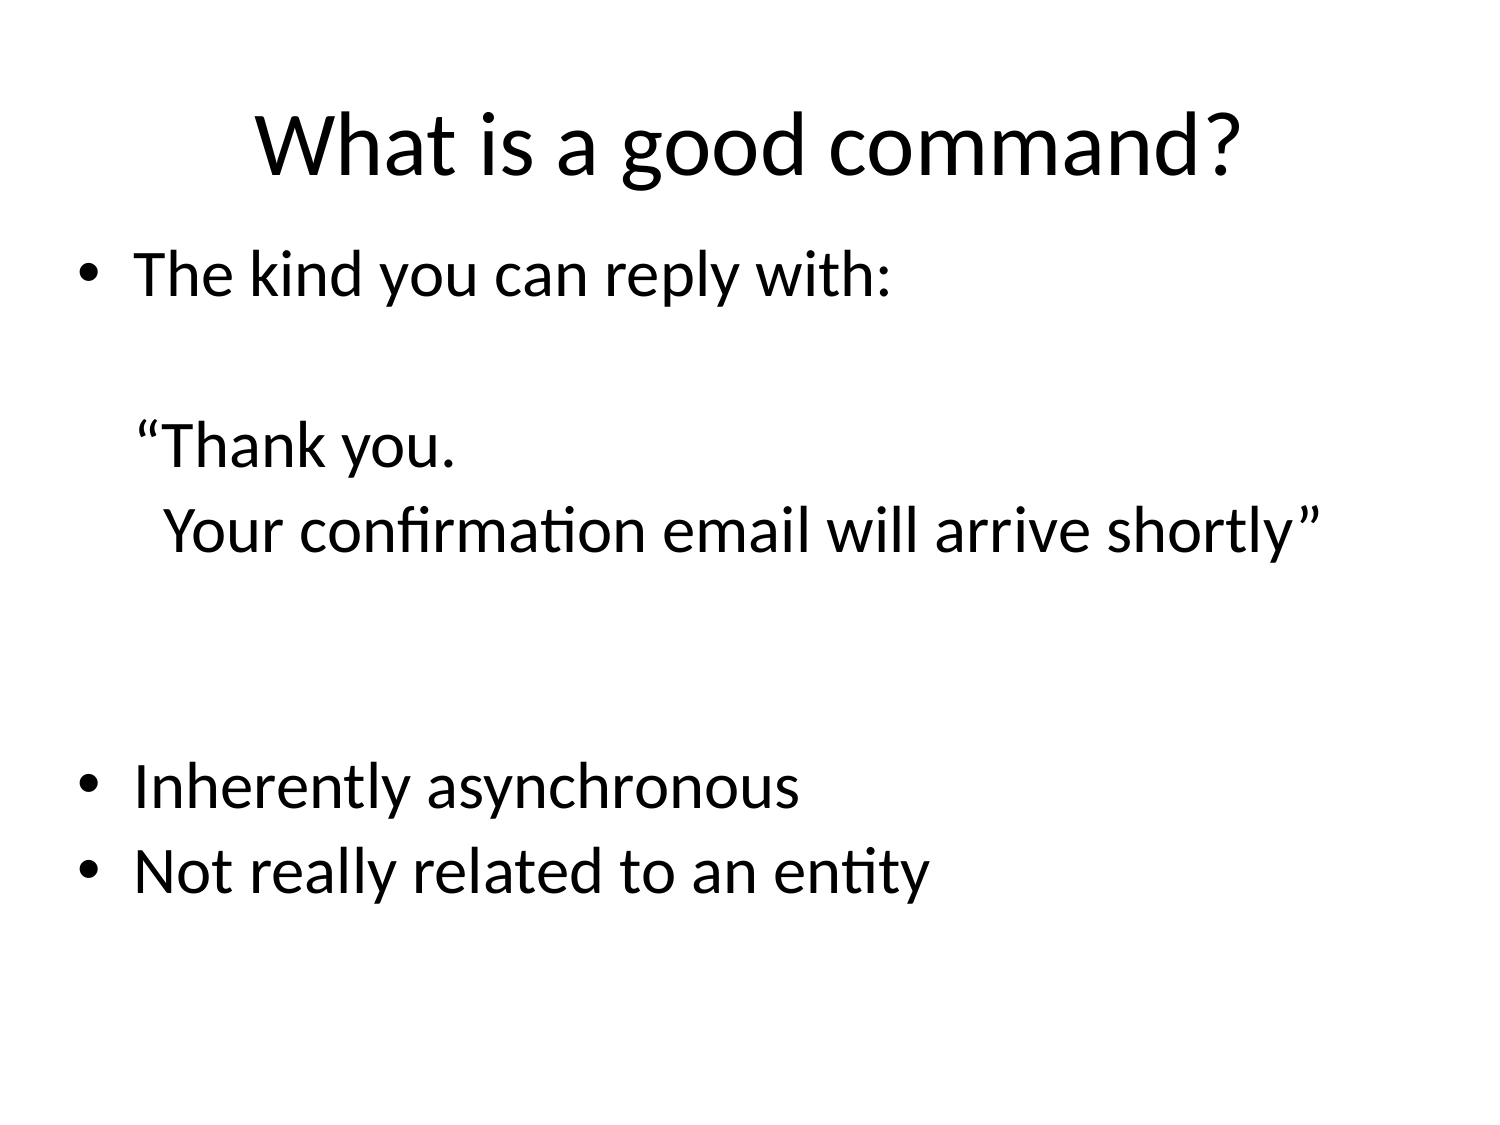

# What is a good command?
The kind you can reply with:

	“Thank you.
	  Your confirmation email will arrive shortly”

Inherently asynchronous
Not really related to an entity